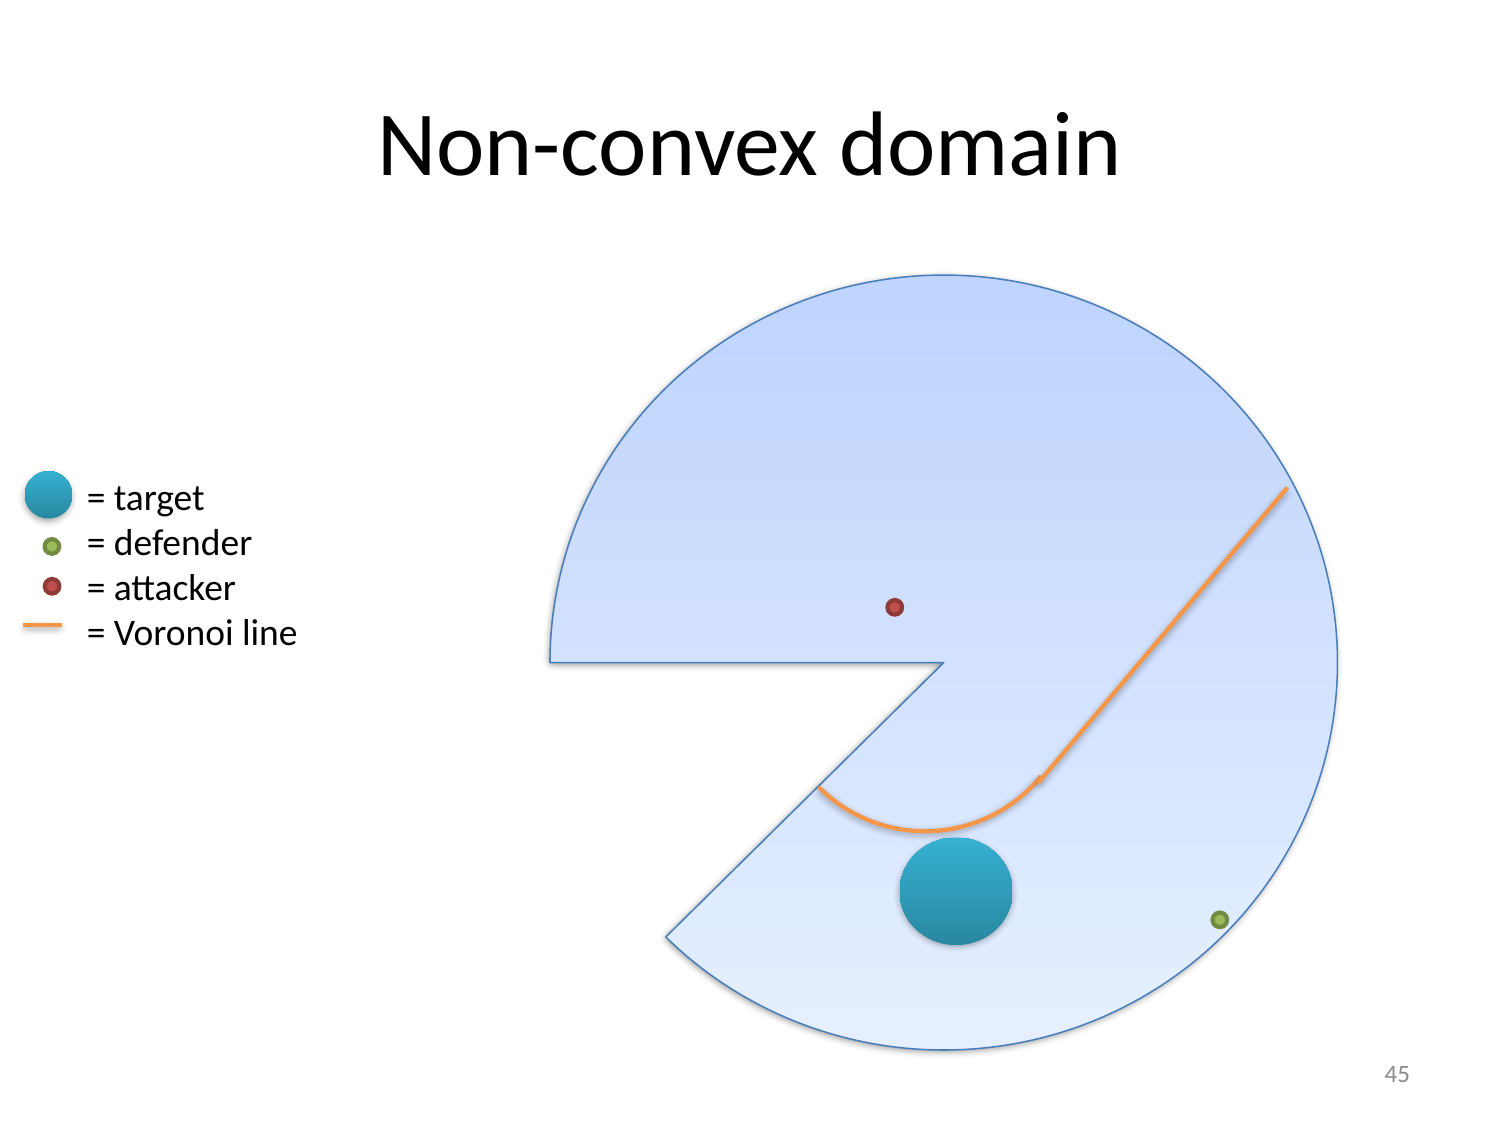

# Non-convex domain

= target
= defender
= attacker
= Voronoi line

45